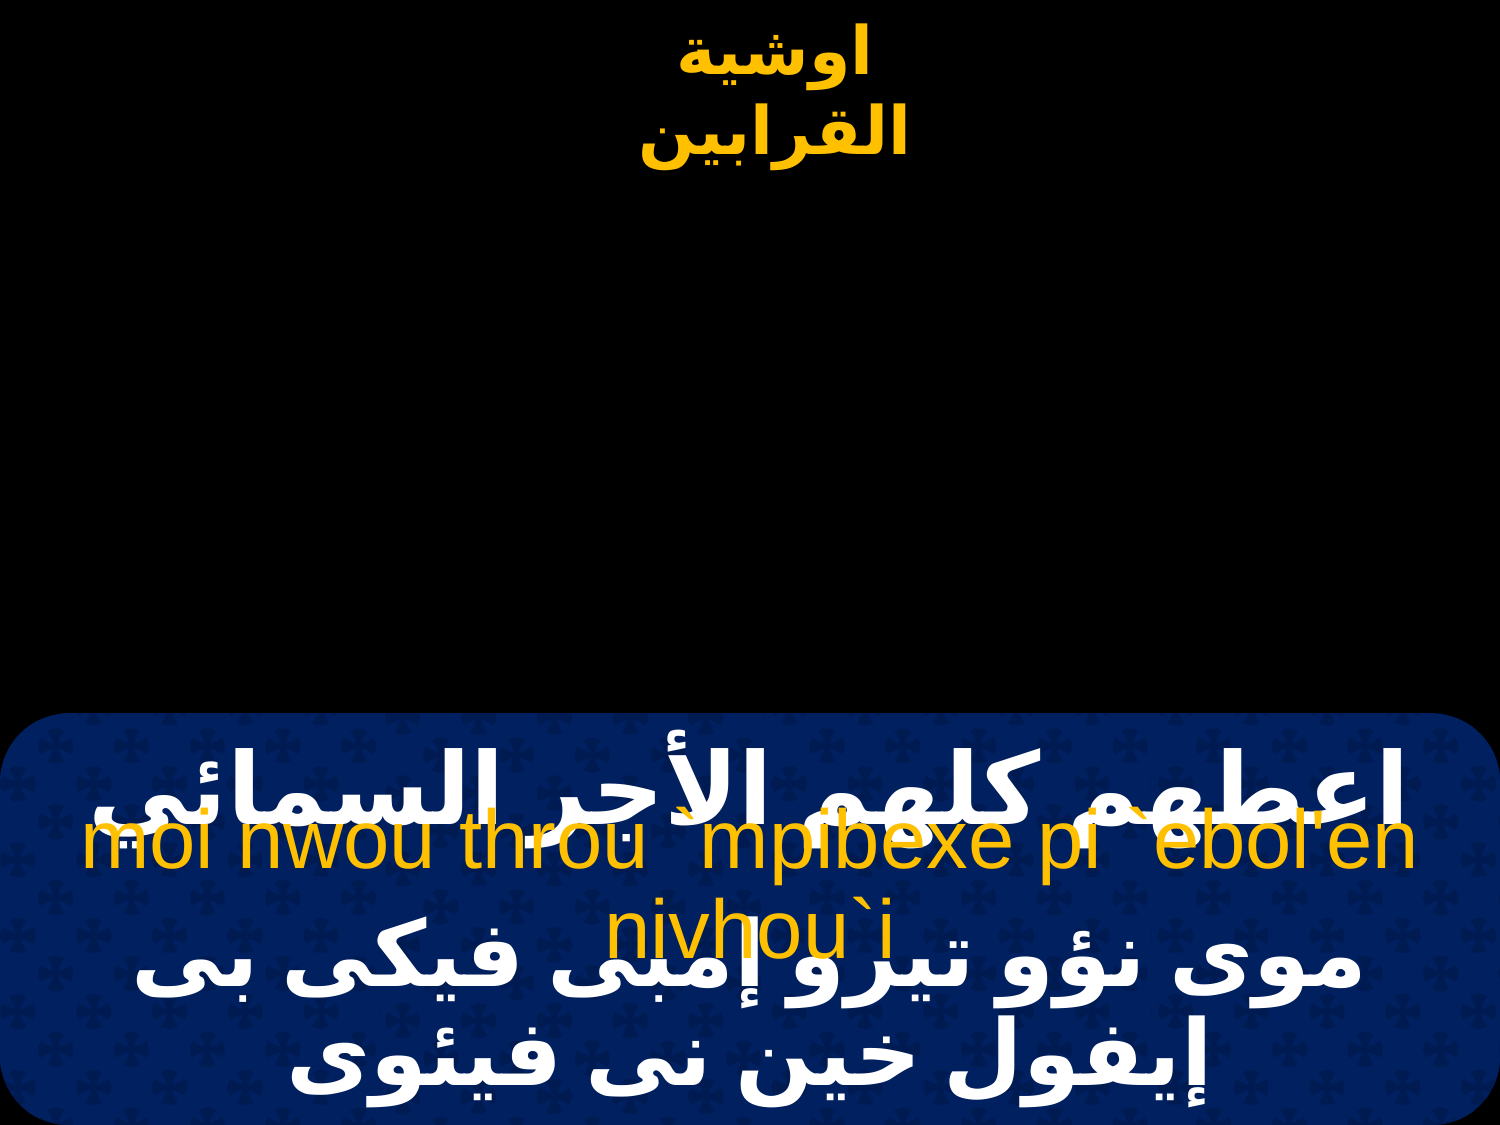

# اعطهم كلهم الأجر السمائي
moi nwou throu `mpibexe pi `ebol'en nivhou`i
موى نؤو تيرو إمبى فيكى بى إيفول خين نى فيئوى